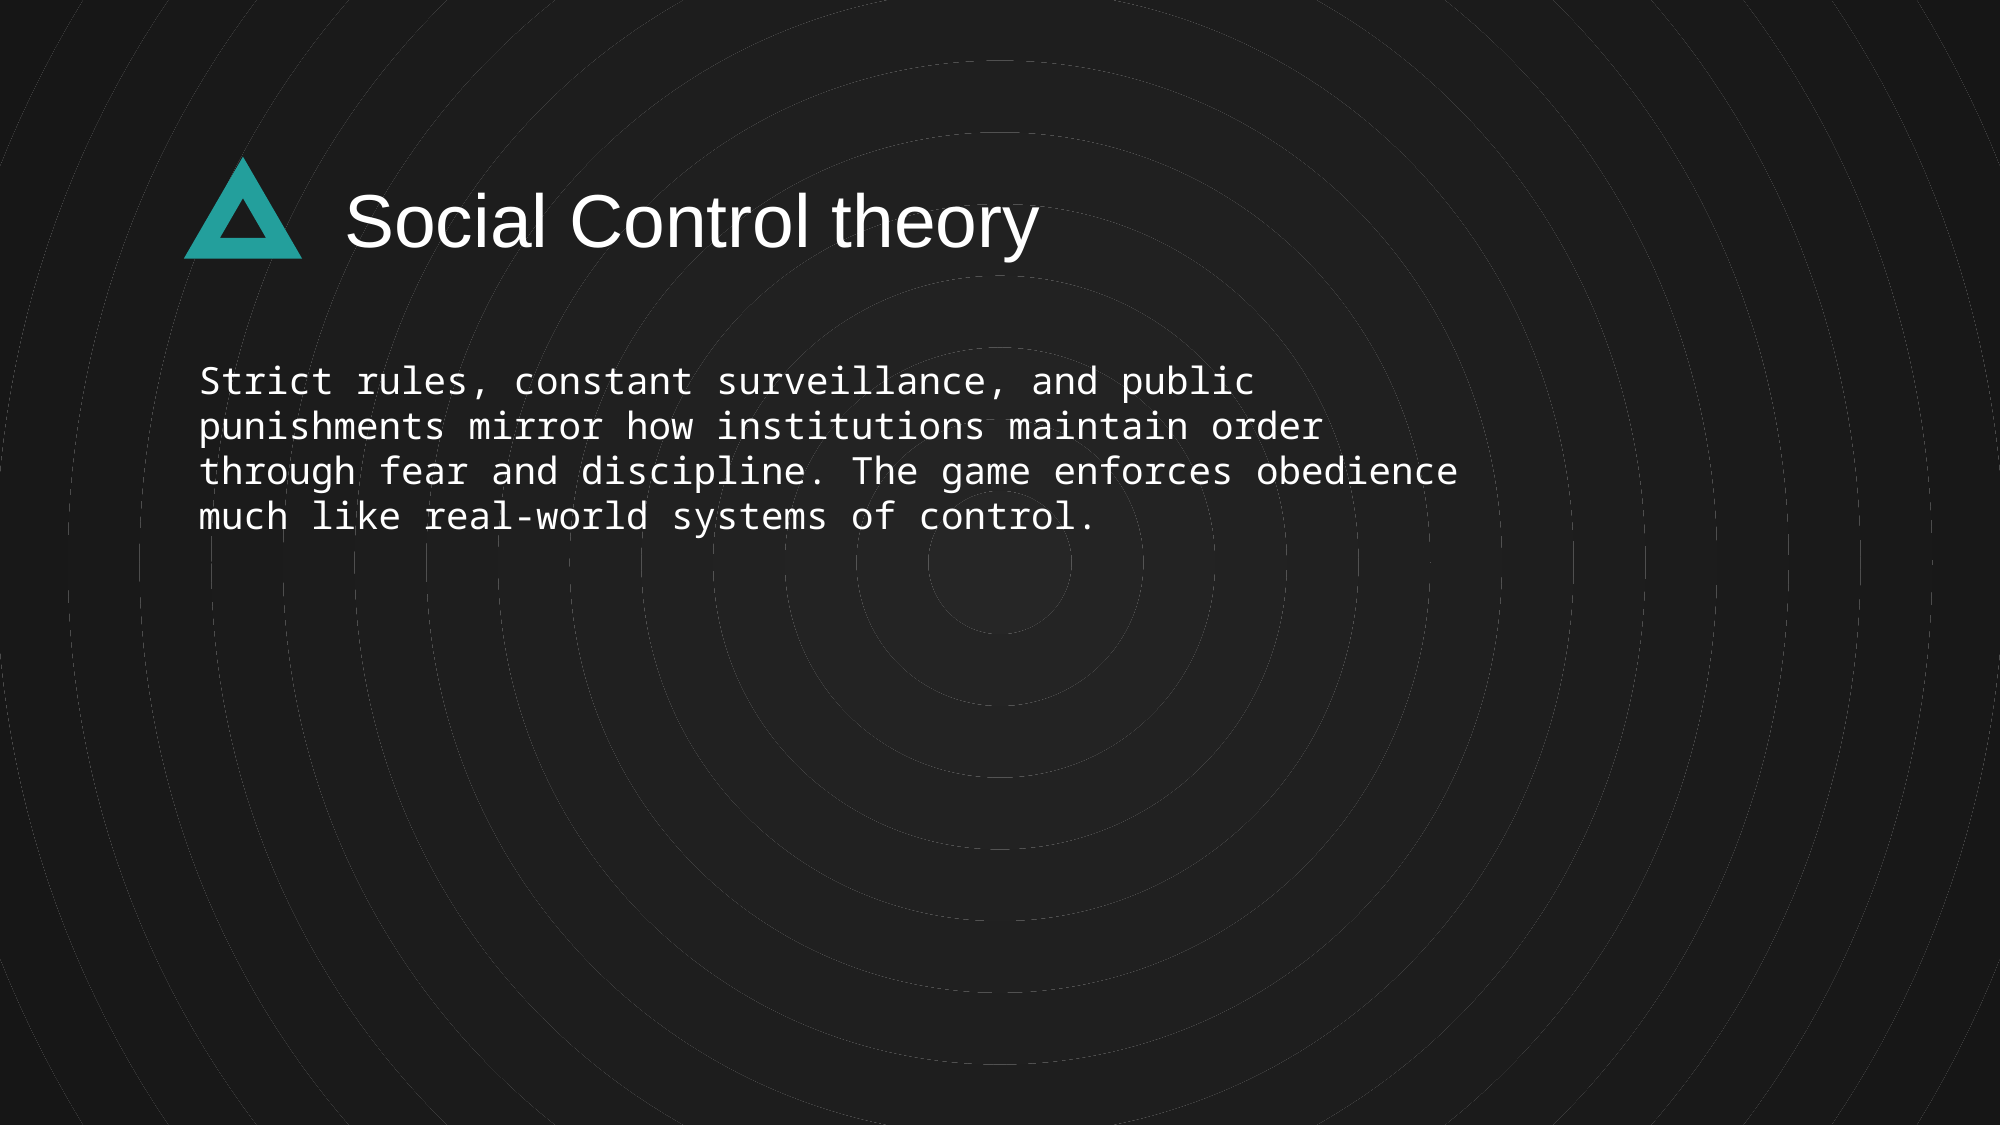

Social Control theory
Strict rules, constant surveillance, and public punishments mirror how institutions maintain order through fear and discipline. The game enforces obedience much like real-world systems of control.